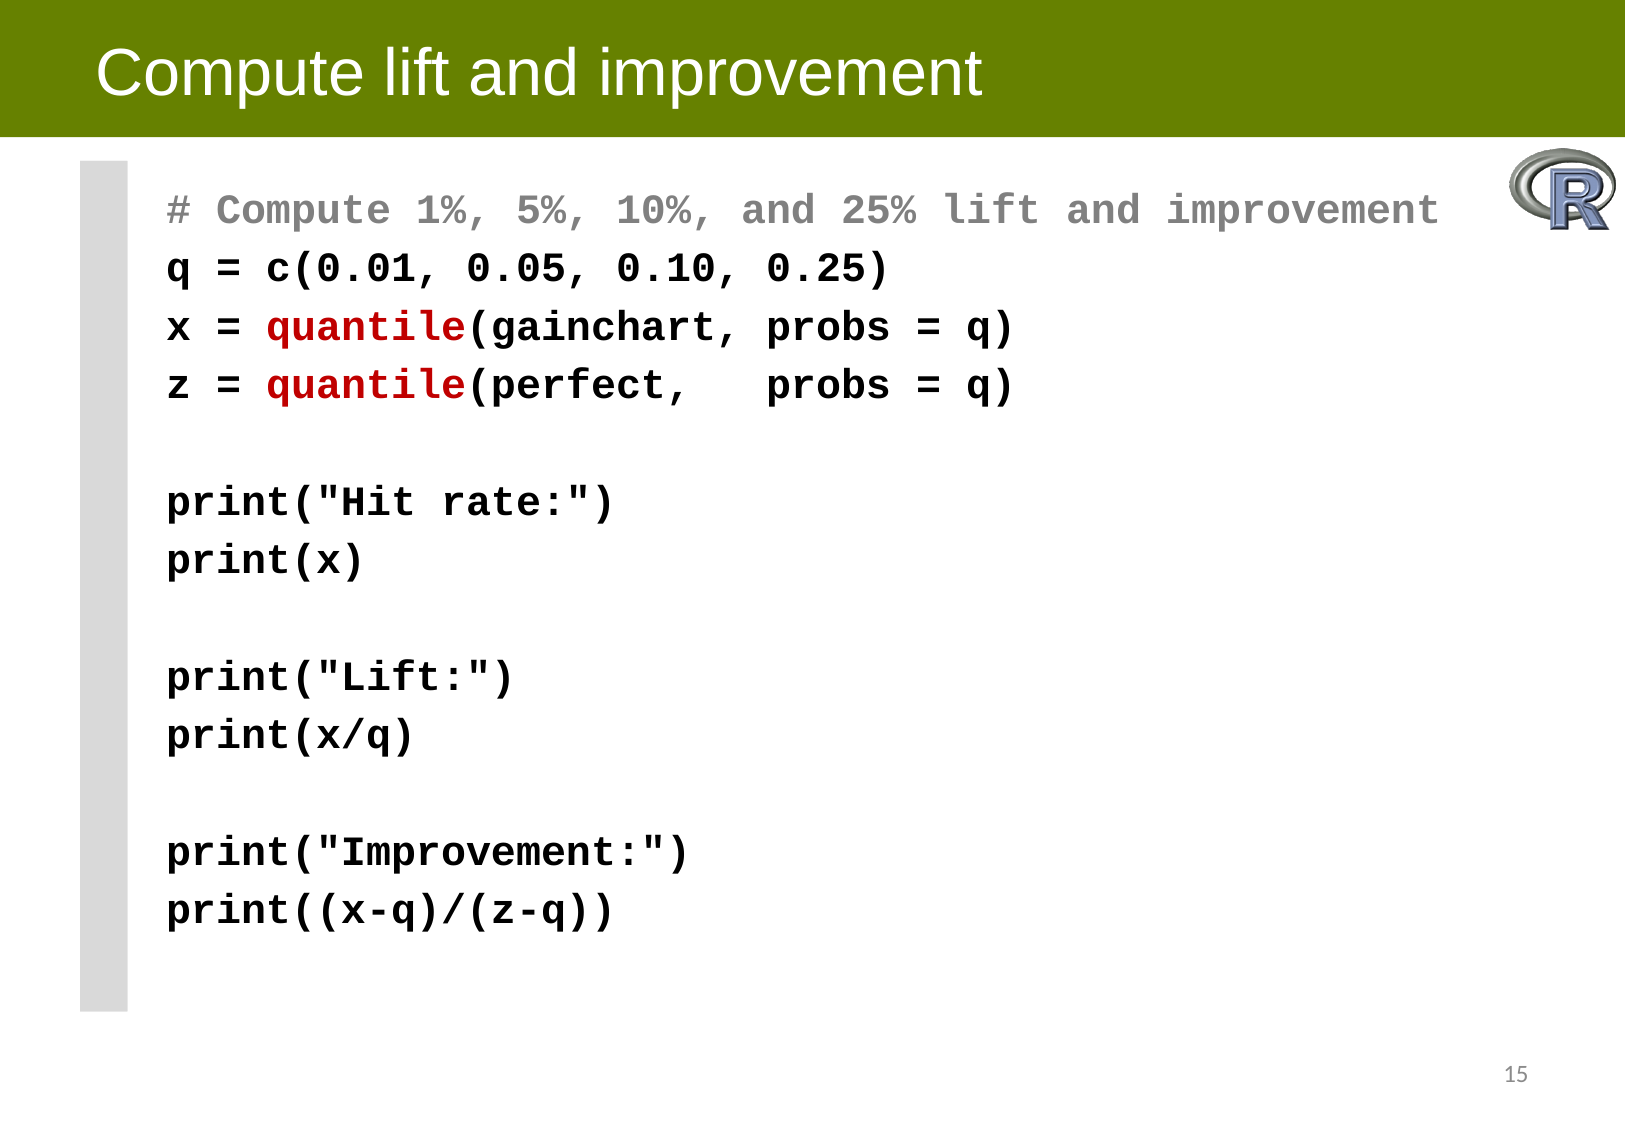

# Compute lift and improvement
# Compute 1%, 5%, 10%, and 25% lift and improvement
q = c(0.01, 0.05, 0.10, 0.25)
x = quantile(gainchart, probs = q)
z = quantile(perfect,   probs = q)

print("Hit rate:")
print(x)

print("Lift:")
print(x/q)

print("Improvement:")
print((x-q)/(z-q))

15